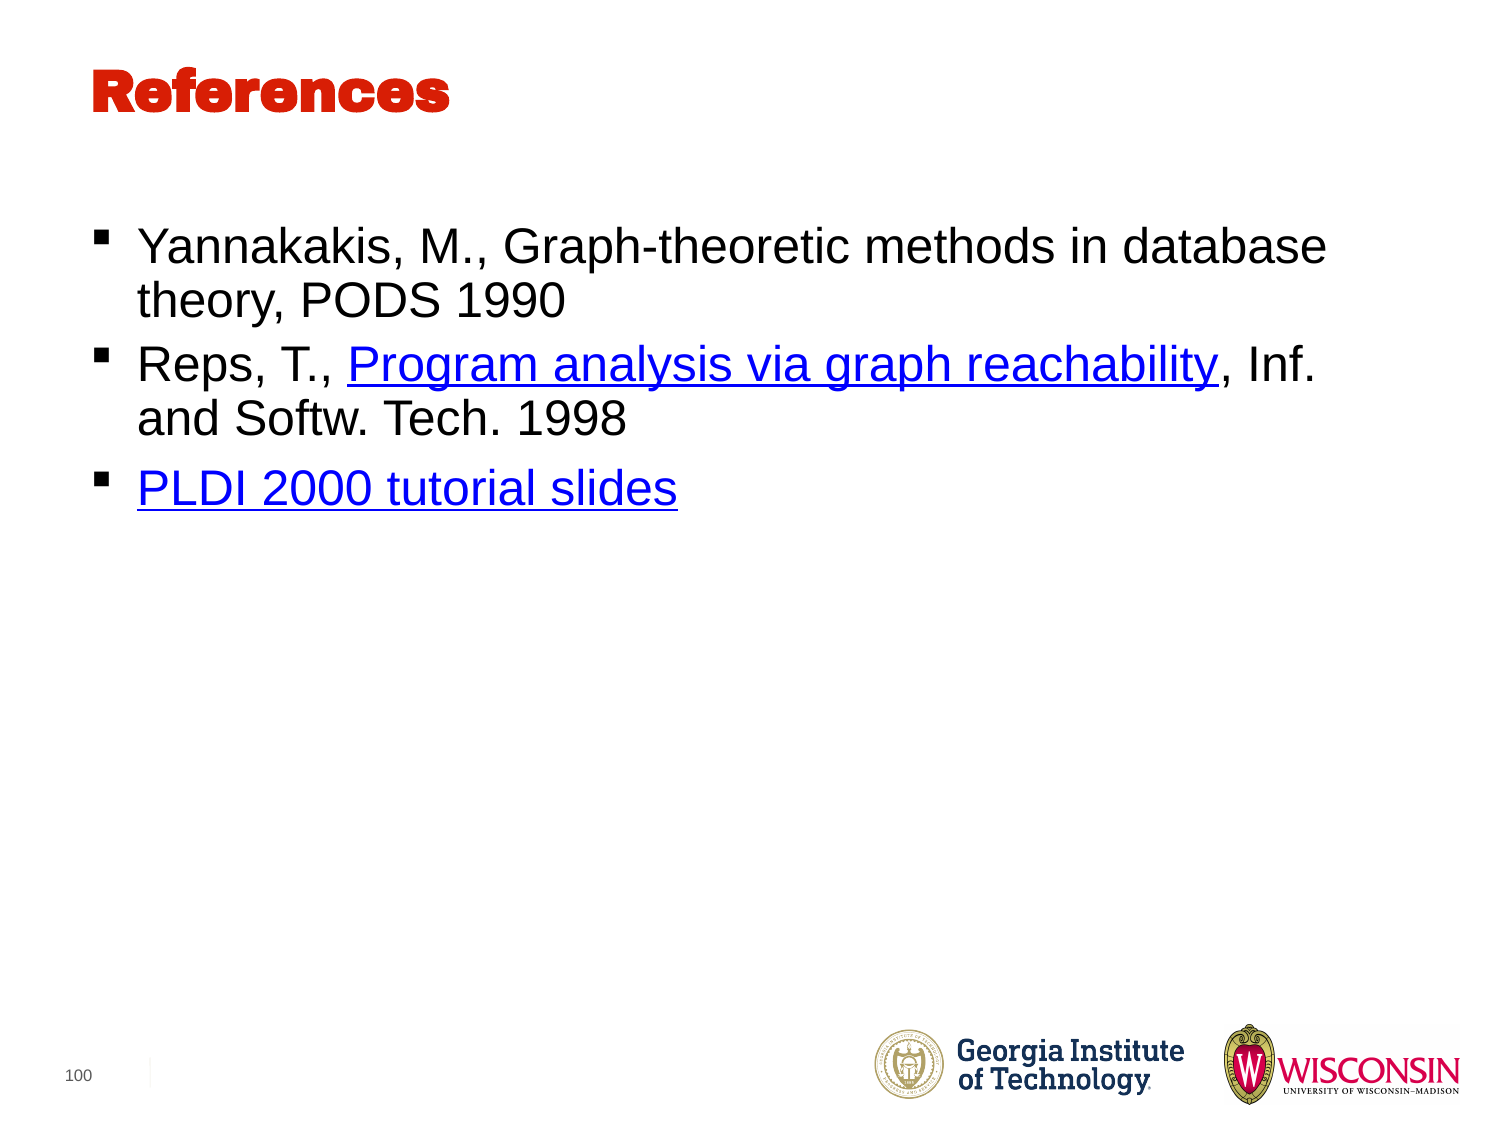

# References
Yannakakis, M., Graph-theoretic methods in database theory, PODS 1990
Reps, T., Program analysis via graph reachability, Inf. and Softw. Tech. 1998
PLDI 2000 tutorial slides

100